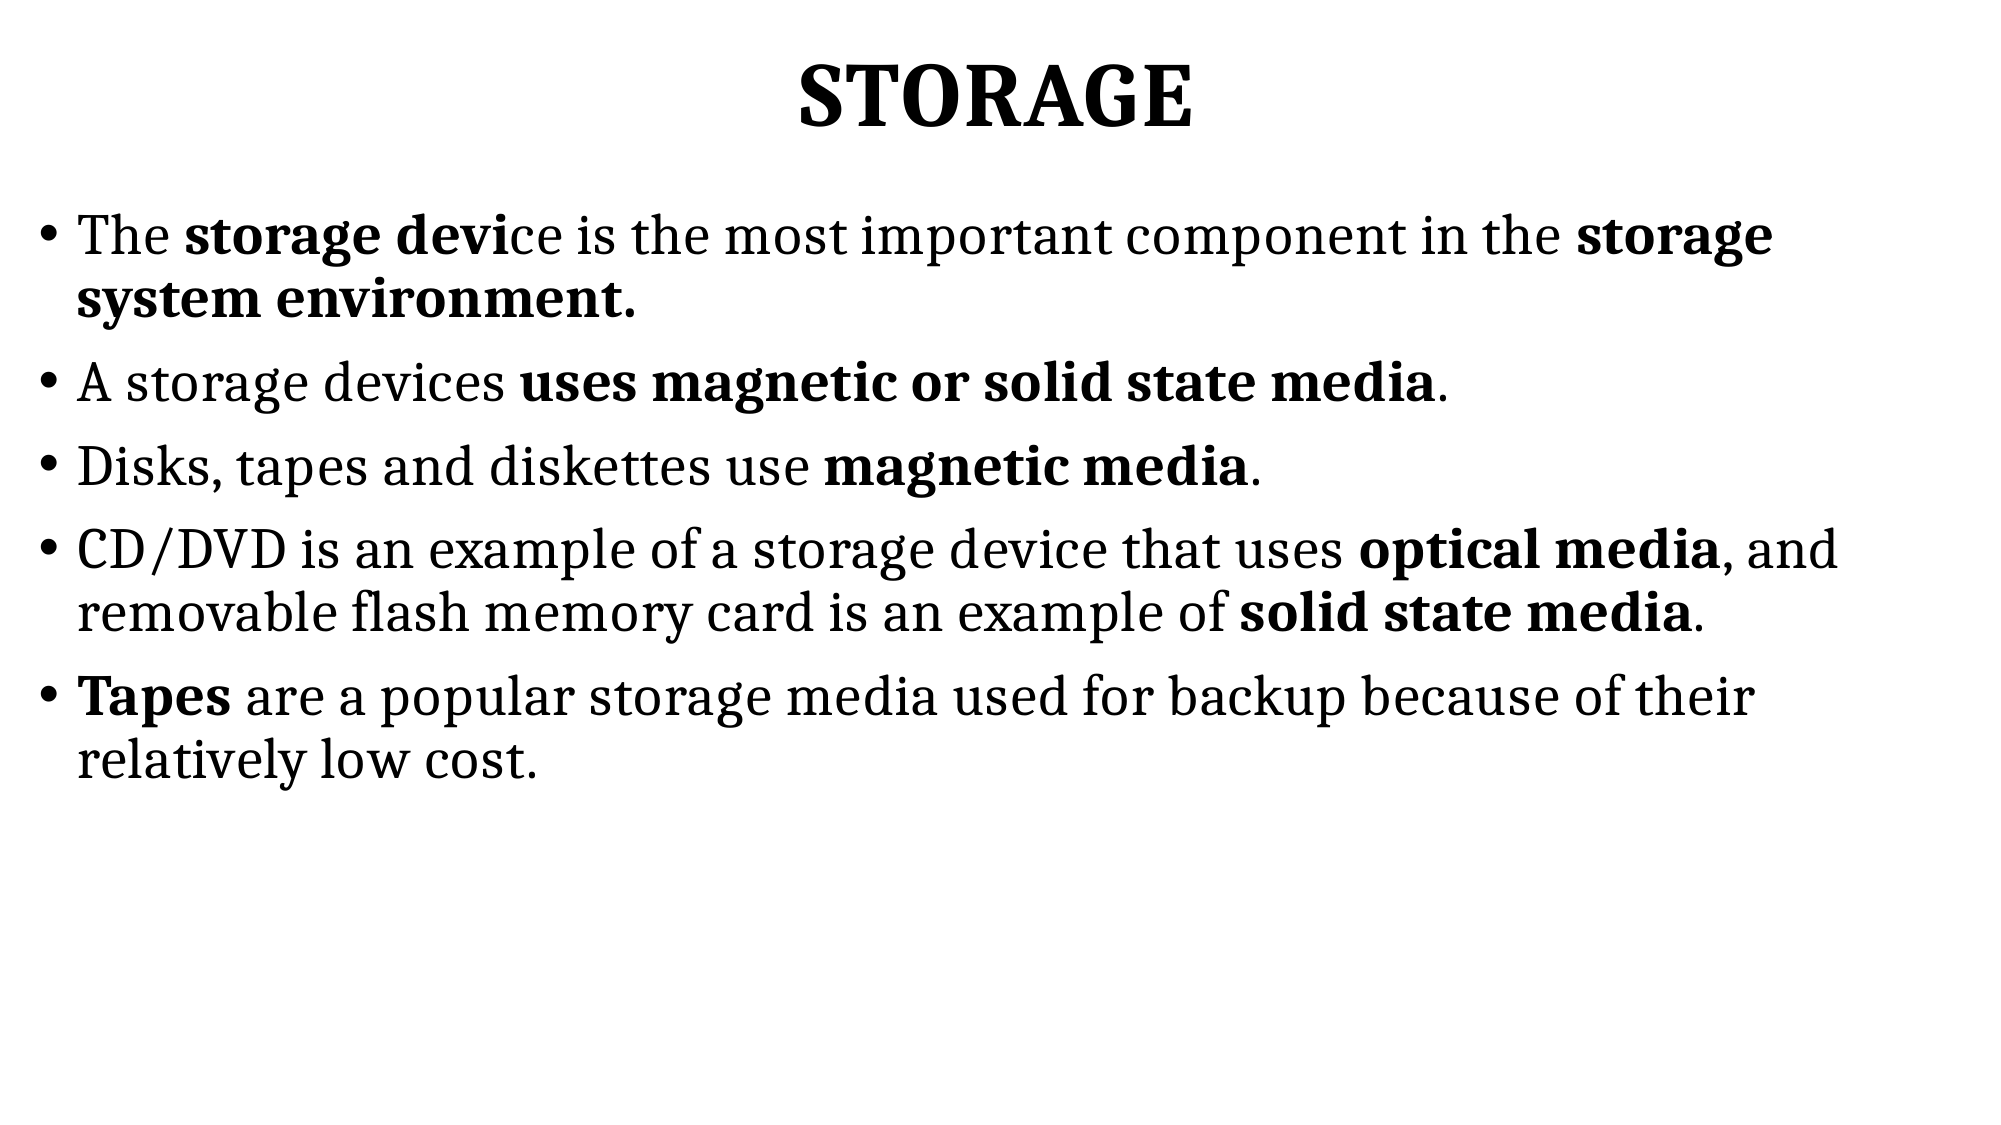

# STORAGE
The storage device is the most important component in the storage system environment.
A storage devices uses magnetic or solid state media.
Disks, tapes and diskettes use magnetic media.
CD/DVD is an example of a storage device that uses optical media, and removable flash memory card is an example of solid state media.
Tapes are a popular storage media used for backup because of their relatively low cost.